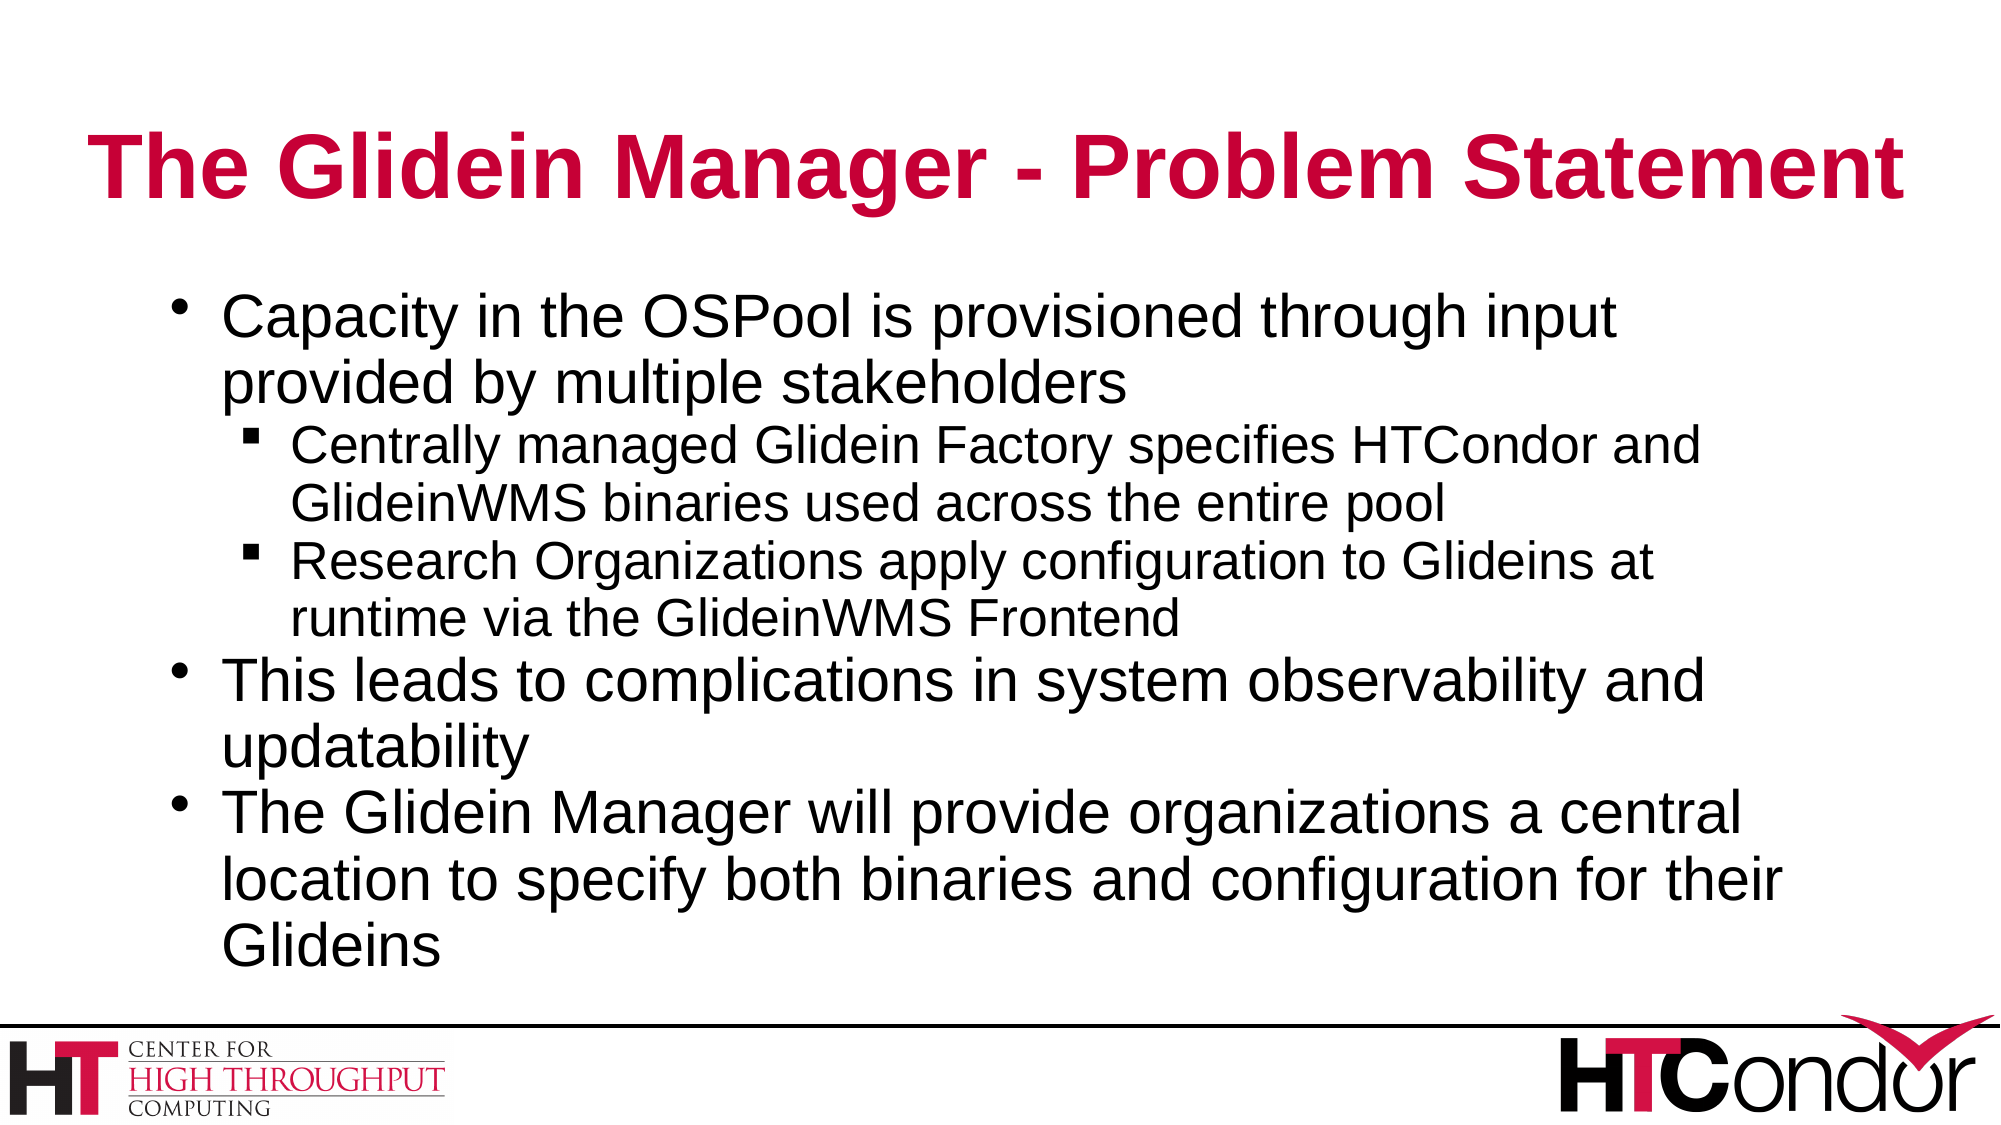

# The Glidein Manager - Problem Statement
Capacity in the OSPool is provisioned through input provided by multiple stakeholders
Centrally managed Glidein Factory specifies HTCondor and GlideinWMS binaries used across the entire pool
Research Organizations apply configuration to Glideins at runtime via the GlideinWMS Frontend
This leads to complications in system observability and updatability
The Glidein Manager will provide organizations a central location to specify both binaries and configuration for their Glideins